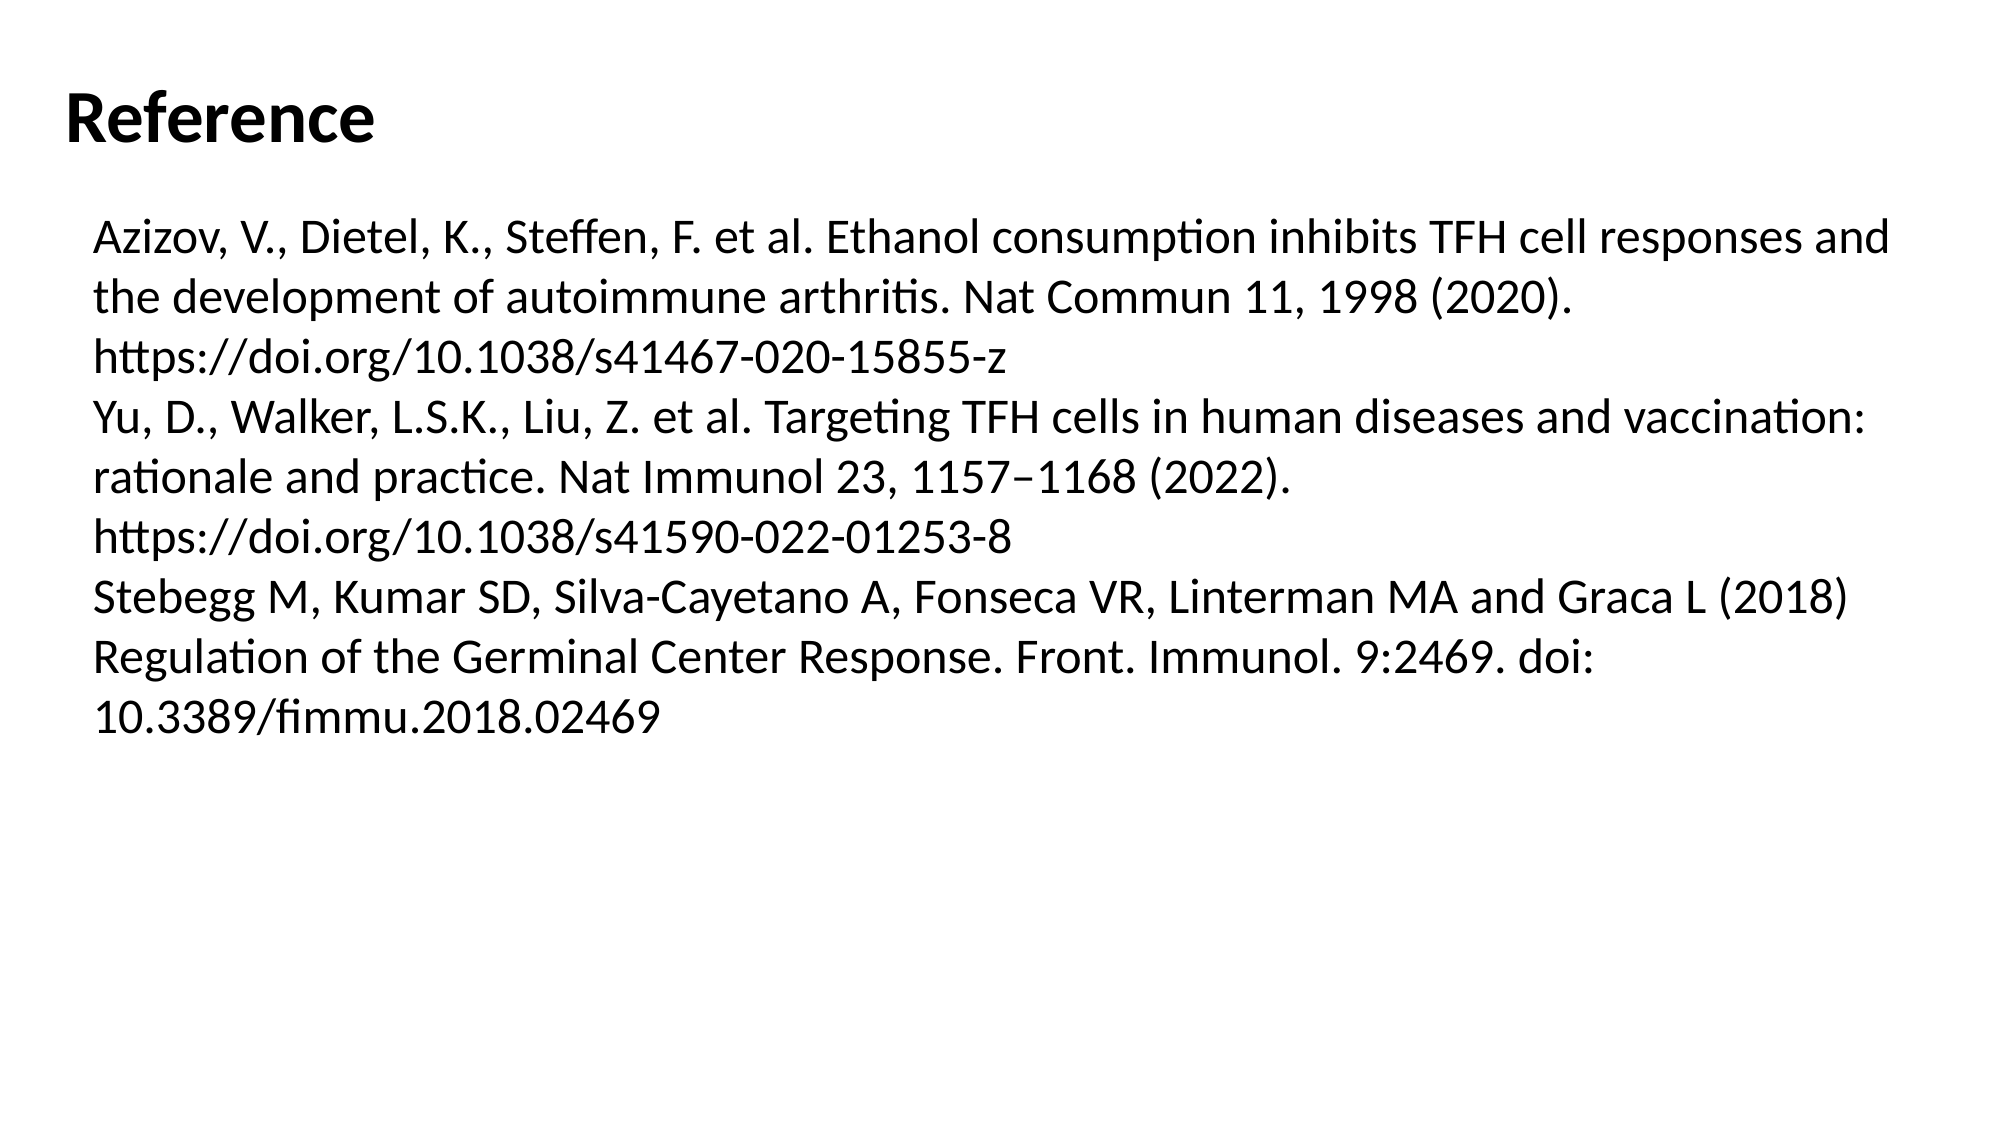

Reference
Azizov, V., Dietel, K., Steffen, F. et al. Ethanol consumption inhibits TFH cell responses and the development of autoimmune arthritis. Nat Commun 11, 1998 (2020). https://doi.org/10.1038/s41467-020-15855-z
Yu, D., Walker, L.S.K., Liu, Z. et al. Targeting TFH cells in human diseases and vaccination: rationale and practice. Nat Immunol 23, 1157–1168 (2022). https://doi.org/10.1038/s41590-022-01253-8
Stebegg M, Kumar SD, Silva-Cayetano A, Fonseca VR, Linterman MA and Graca L (2018) Regulation of the Germinal Center Response. Front. Immunol. 9:2469. doi: 10.3389/fimmu.2018.02469